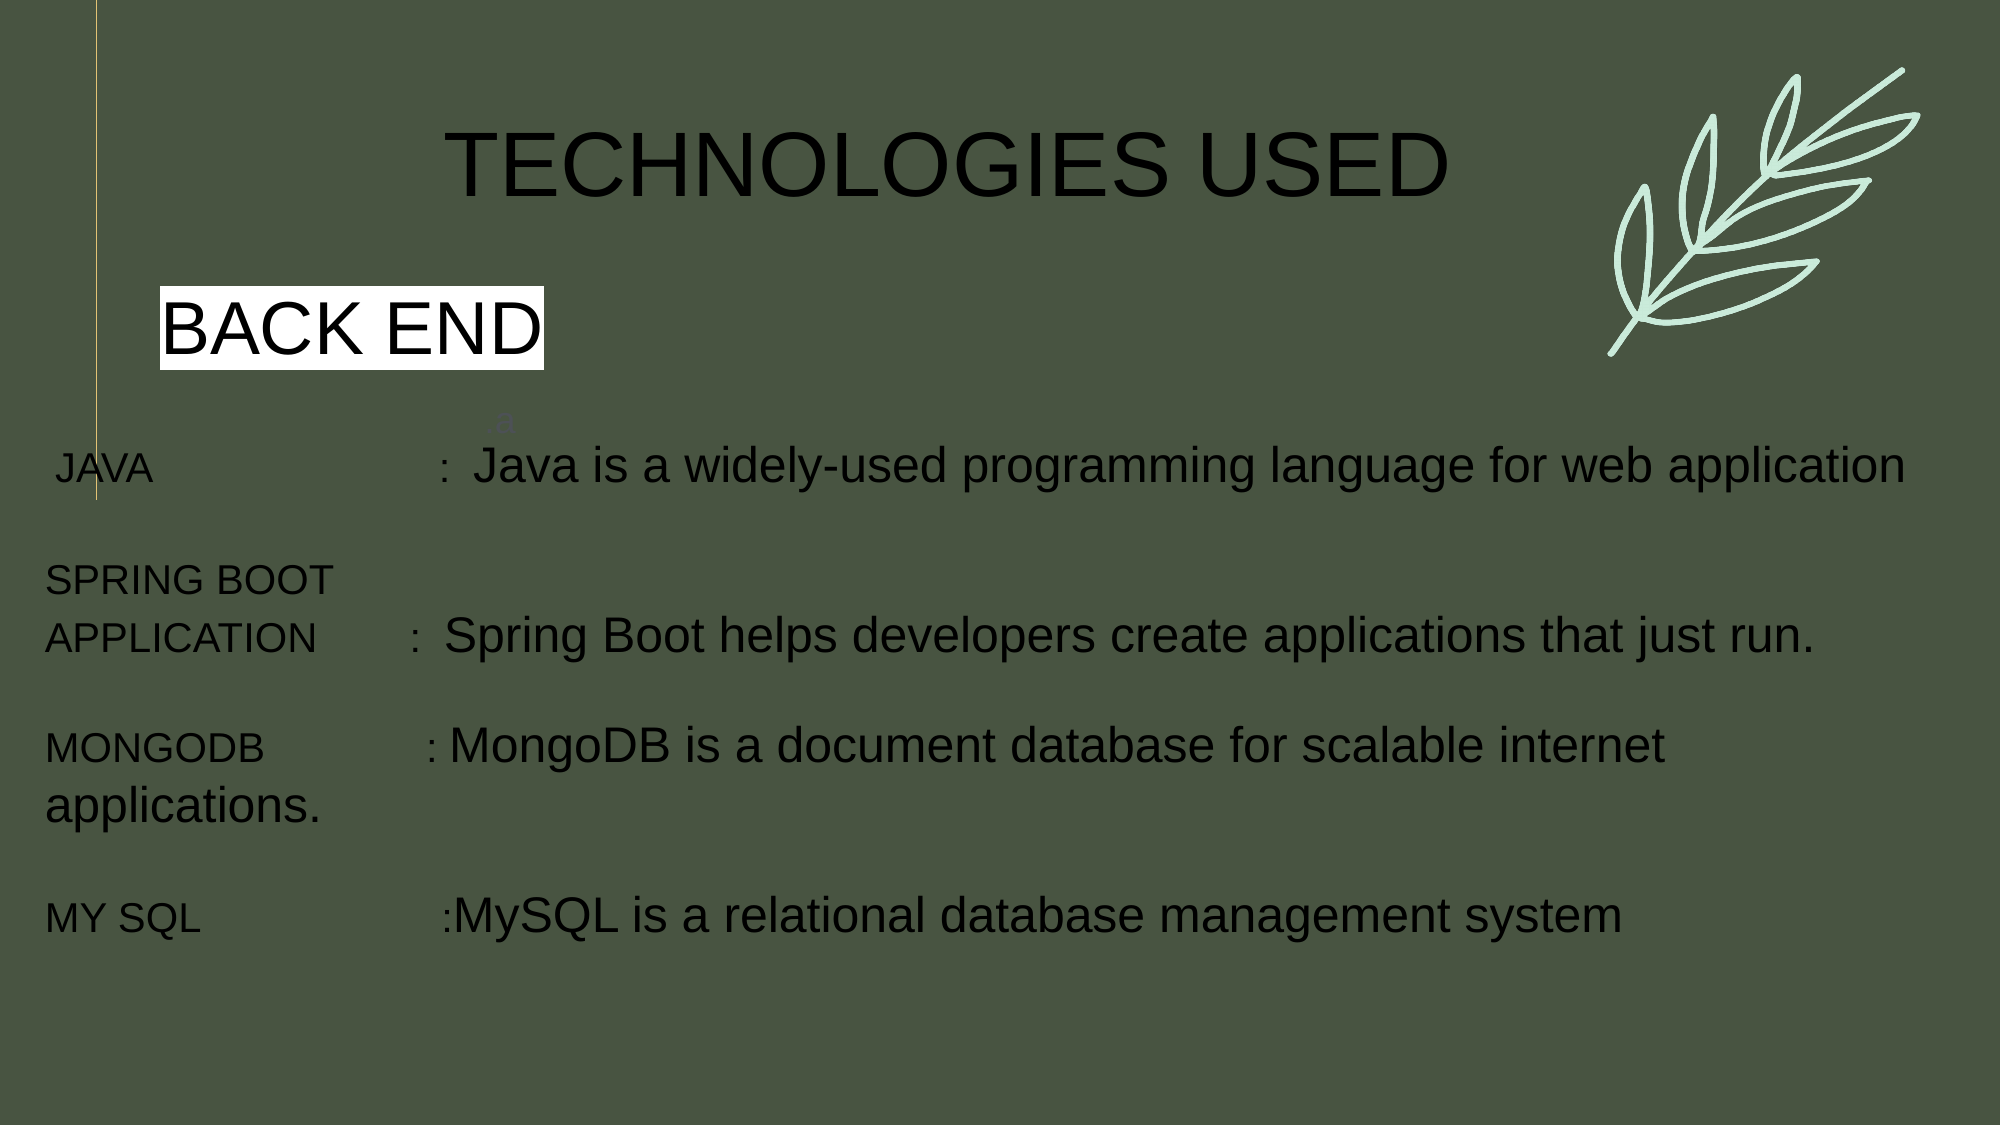

TECHNOLOGIES USED

BACK END
 .a
 JAVA                         :  Java is a widely-used programming language for web application

SPRING BOOT
APPLICATION        :  Spring Boot helps developers create applications that just run.

MONGODB              : MongoDB is a document database for scalable internet applications.

MY SQL                     :MySQL is a relational database management system